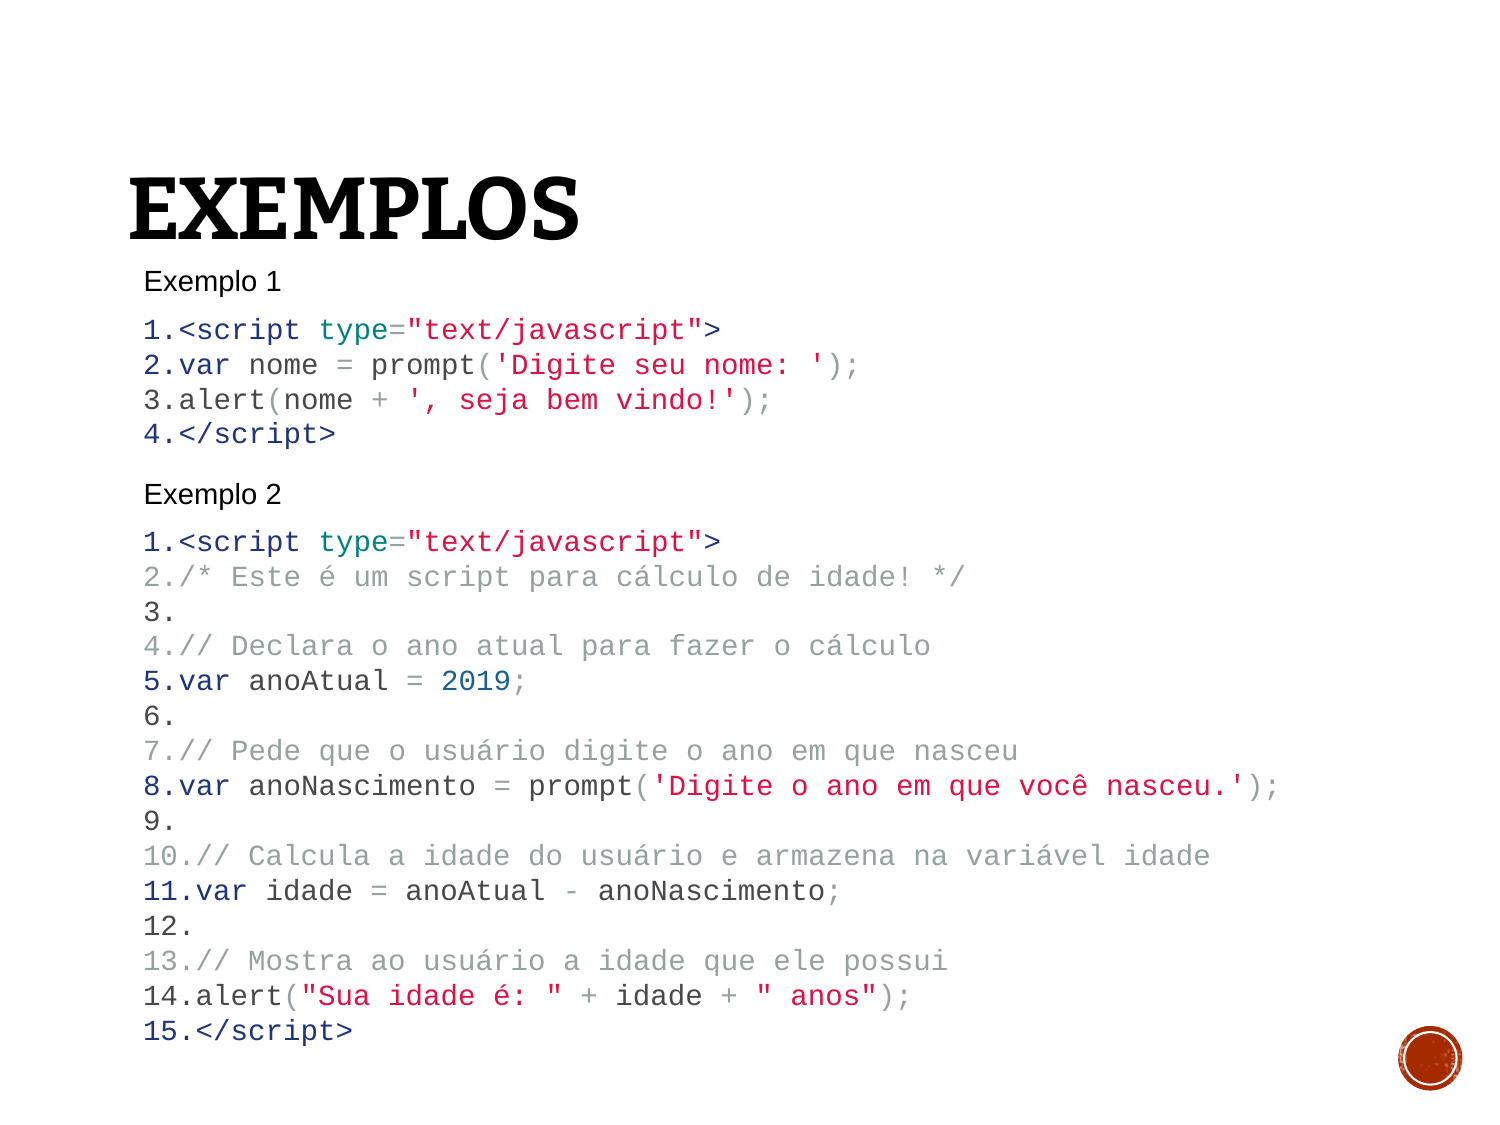

# Exemplos
Exemplo 1
<script type="text/javascript">
var nome = prompt('Digite seu nome: ');
alert(nome + ', seja bem vindo!');
</script>
Exemplo 2

<script type="text/javascript">
/* Este é um script para cálculo de idade! */

// Declara o ano atual para fazer o cálculo
var anoAtual = 2019;

// Pede que o usuário digite o ano em que nasceu
var anoNascimento = prompt('Digite o ano em que você nasceu.');

// Calcula a idade do usuário e armazena na variável idade
var idade = anoAtual - anoNascimento;

// Mostra ao usuário a idade que ele possui
alert("Sua idade é: " + idade + " anos");
</script>